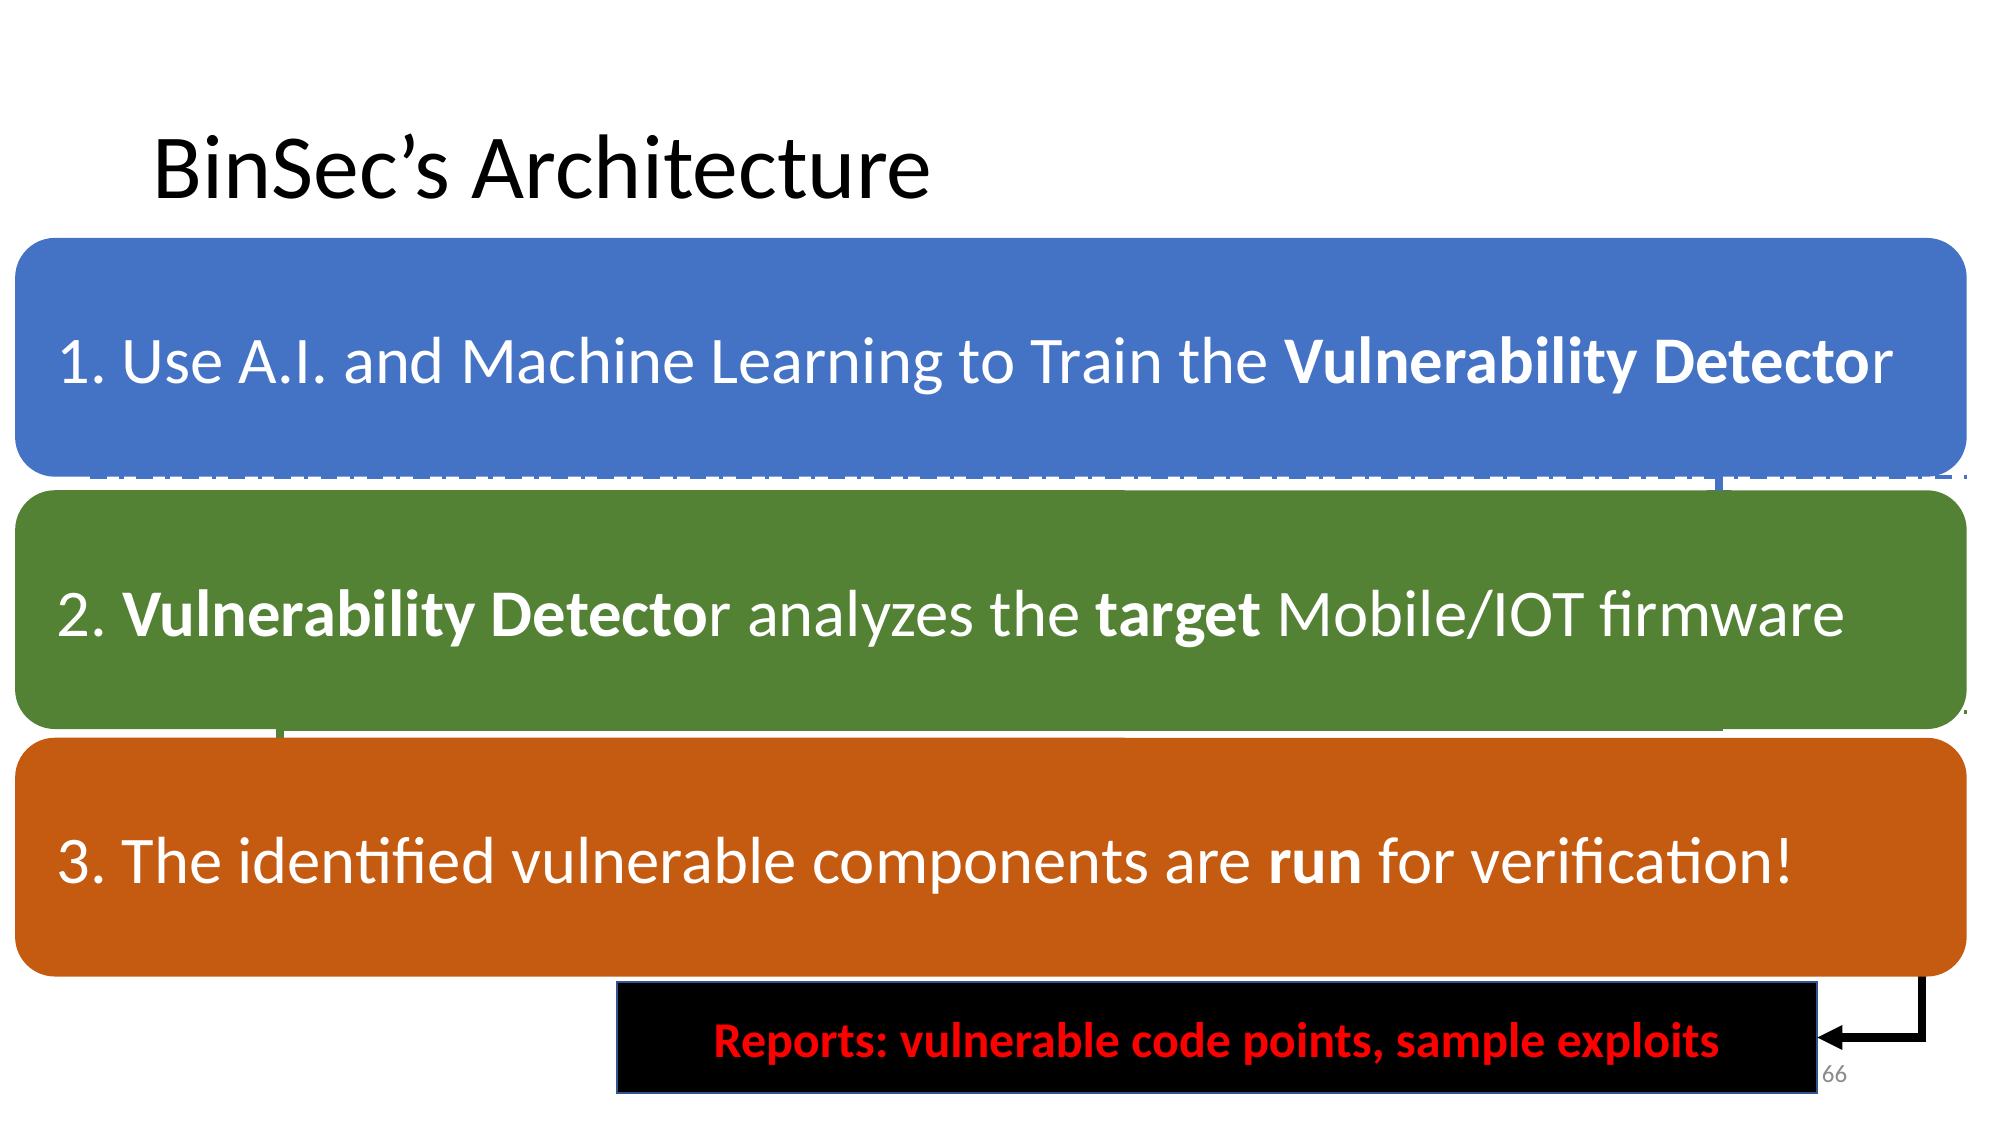

# BinSec’s Architecture
 1. Use A.I. and Machine Learning to Train the Vulnerability Detector
Vulnerable Code DB
(e.g., CVEs)
Firmware Analysis
and Feature Extraction
Deep Learning Neural Network Model Training
CFGs
features
Preprocessing
(one-time)
Target Mobile/IoT Firmware Image Binary
Feature Vector Calculation for All the Functions
Classification
(whether vulnerable?)
binary
vectors
Firmware
Static Analysis
 2. Vulnerability Detector analyzes the target Mobile/IOT firmware
Dynamic
Analysis &
Reporting
On-Device | Emulator-Based Execution of Reported Vulnerabilities
Dynamic Analysis of the Execution Traces
Trace-to-Trace Similarity Analysis to Discard False Positives
traces
vectors
 3. The identified vulnerable components are run for verification!
Reports: vulnerable code points, sample exploits
66